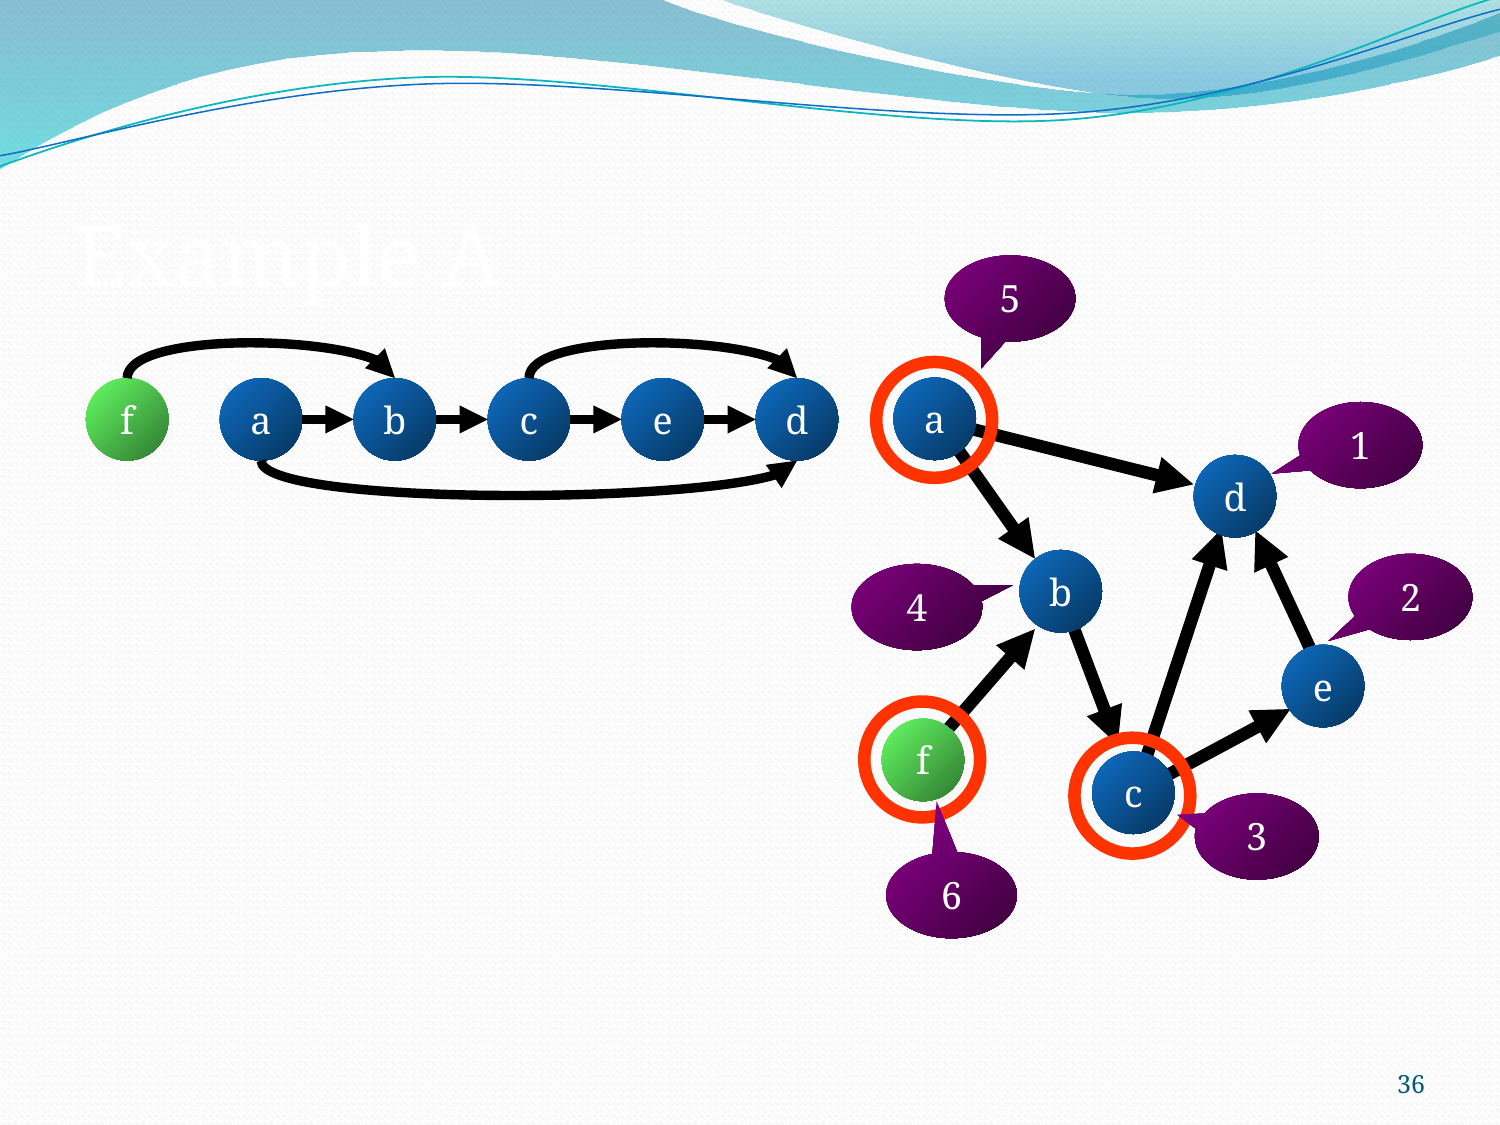

# Example A
5

a
f
a
b
c
e
d
1

d

b
2
4

e

f

c
3
6
36